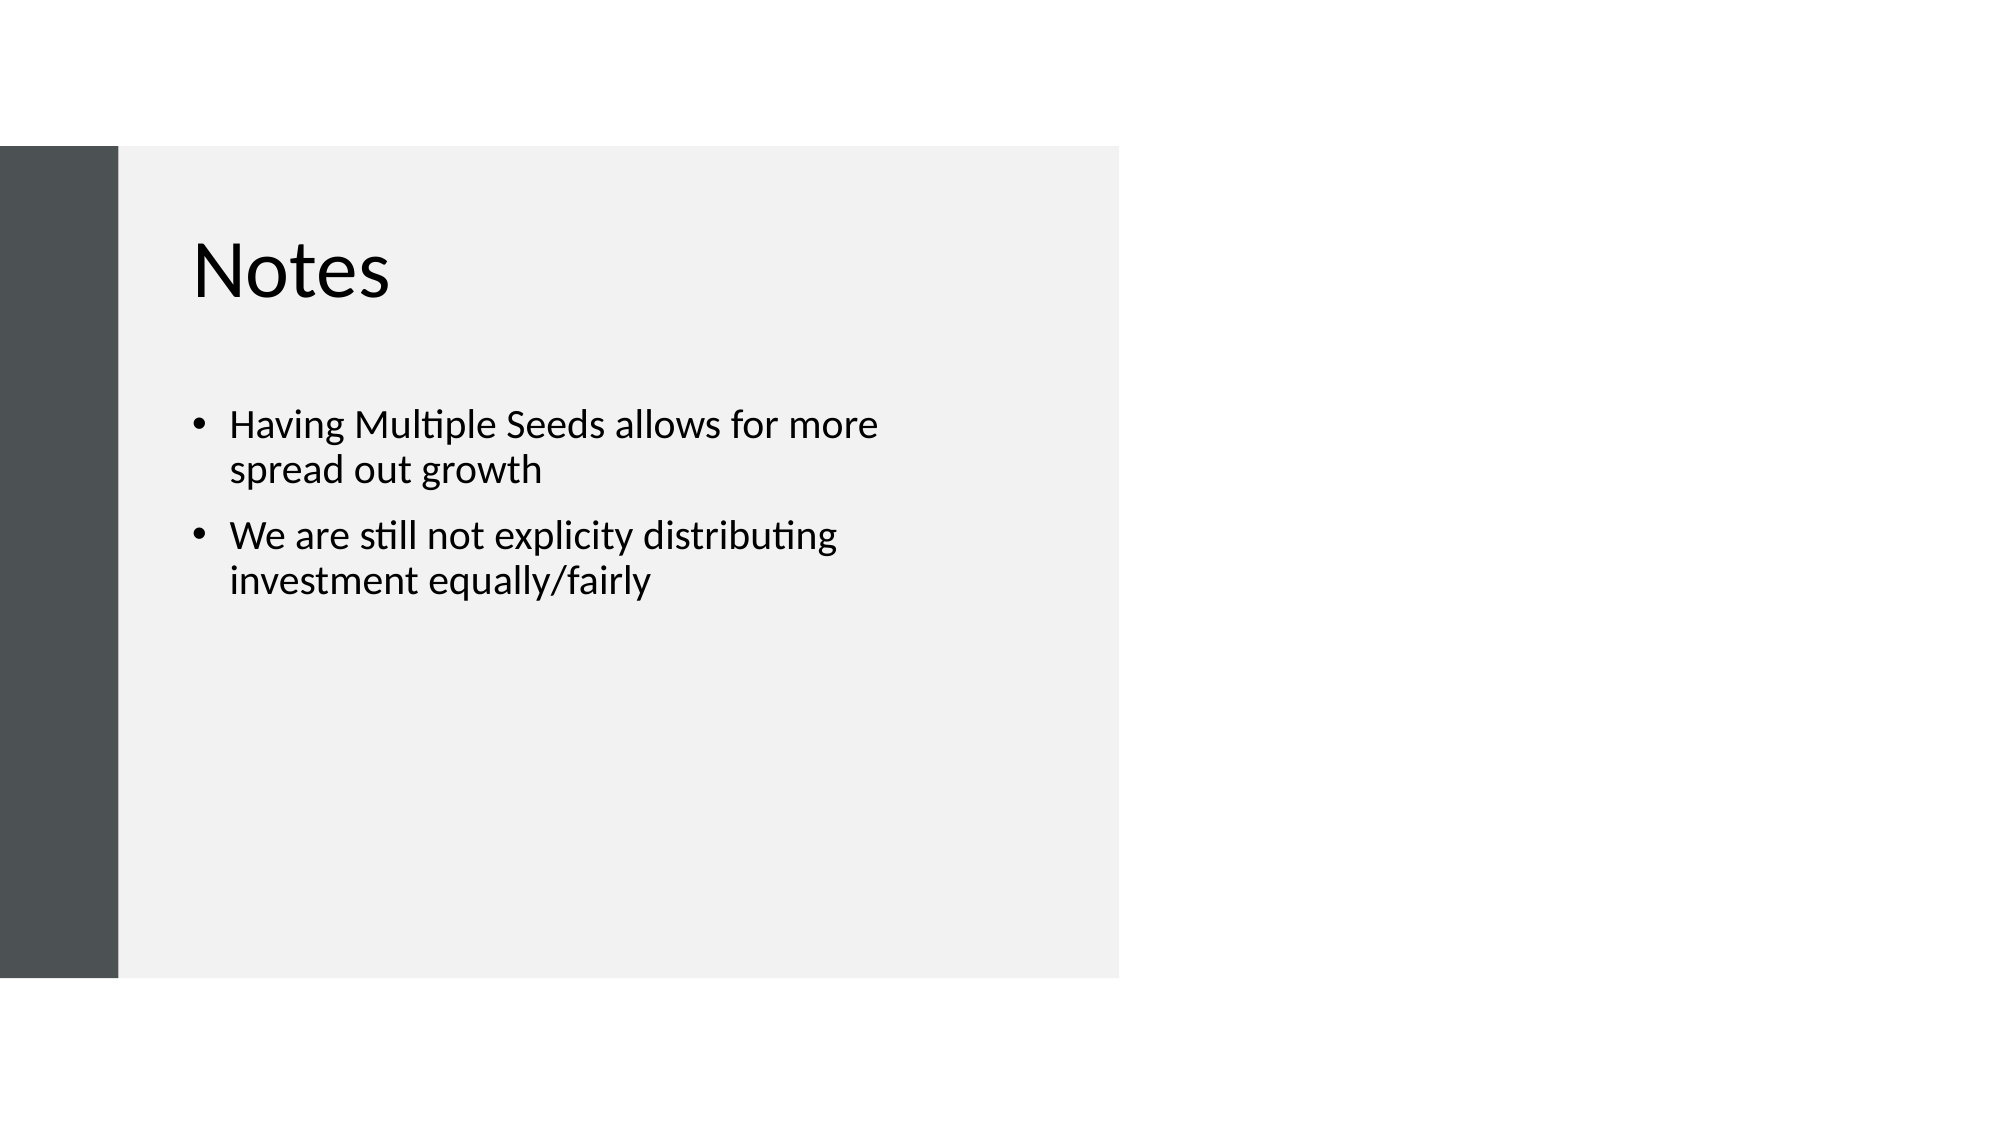

# Notes
Having Multiple Seeds allows for more spread out growth
We are still not explicity distributing investment equally/fairly